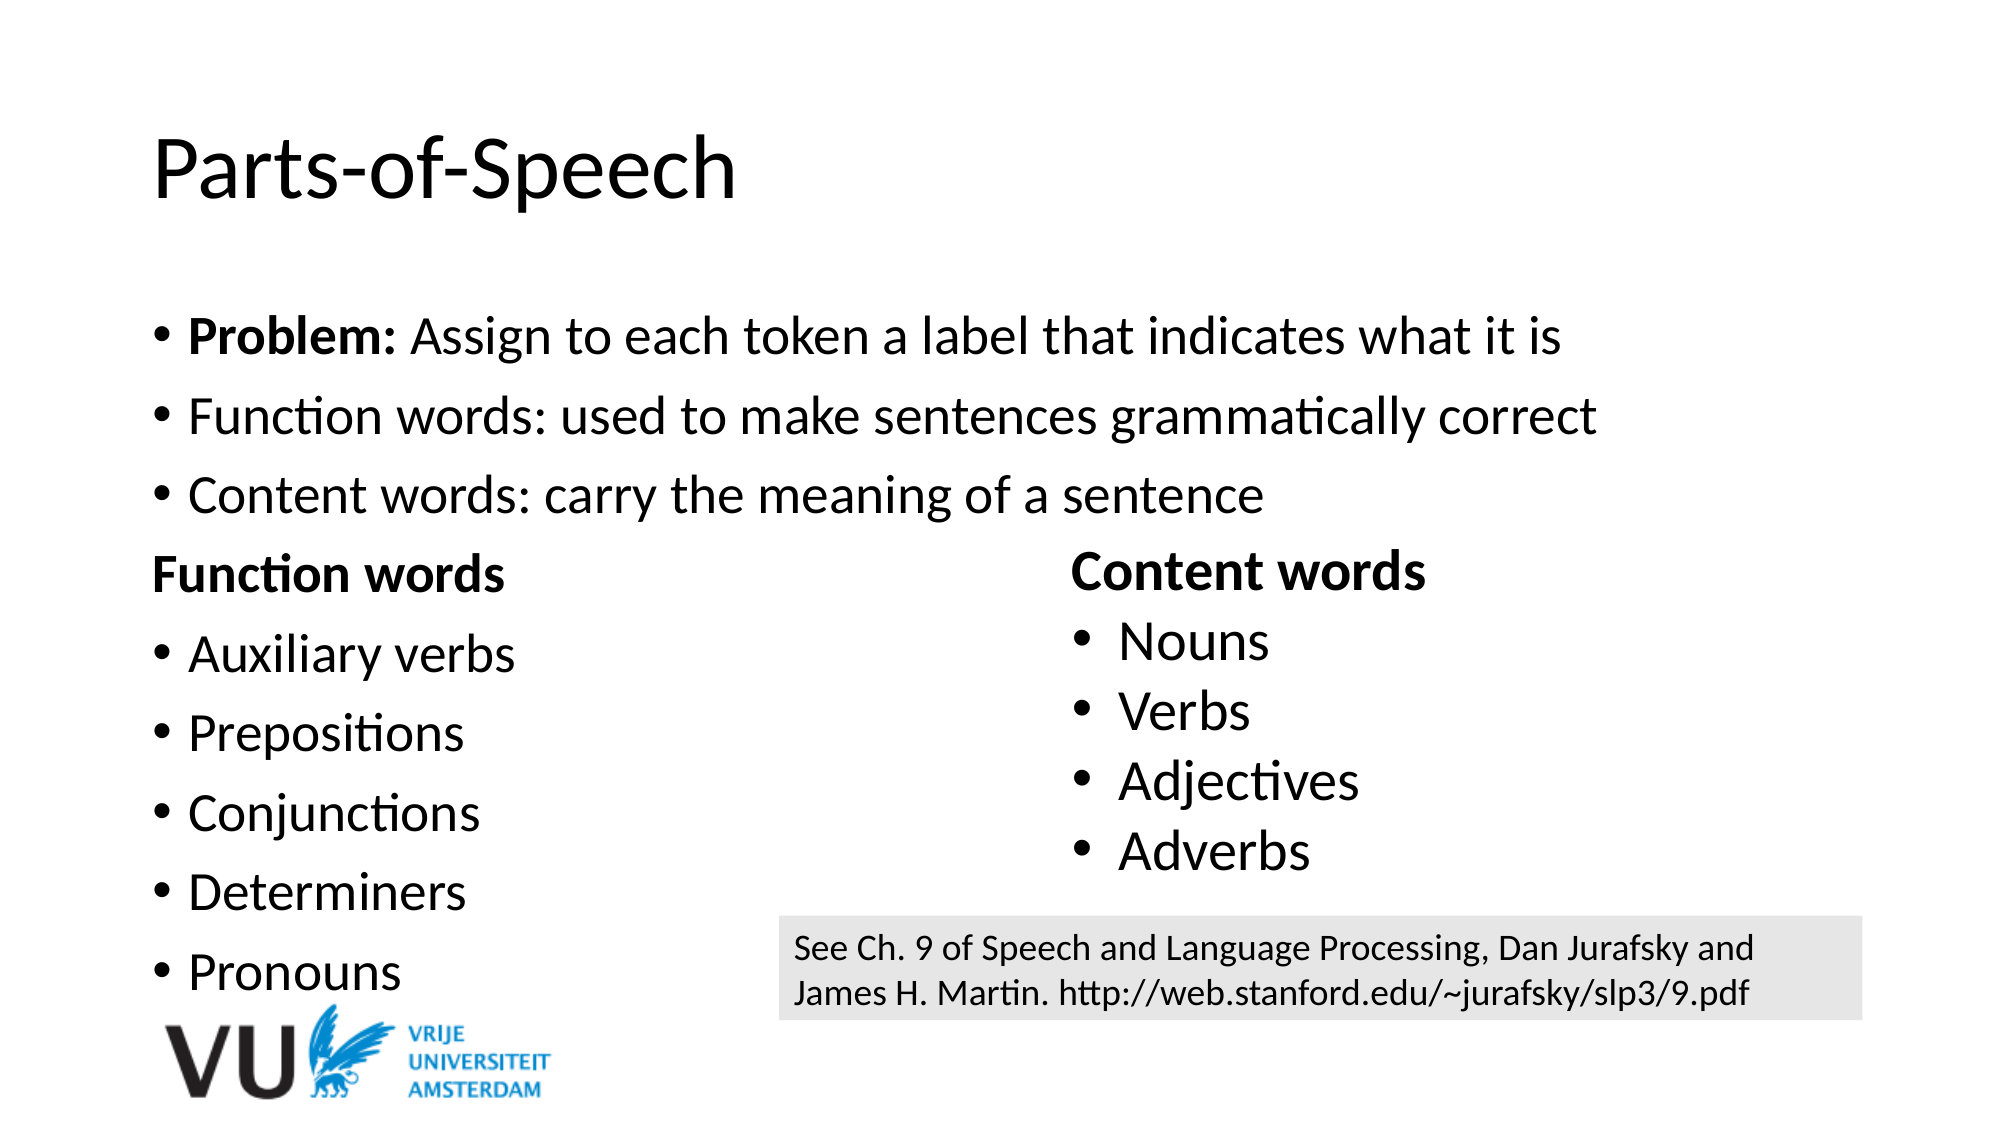

# Parts-of-Speech
Problem: Assign to each token a label that indicates what it is
Function words: used to make sentences grammatically correct
Content words: carry the meaning of a sentence
Function words
Auxiliary verbs
Prepositions
Conjunctions
Determiners
Pronouns
Content words
Nouns
Verbs
Adjectives
Adverbs
See Ch. 9 of Speech and Language Processing, Dan Jurafsky and James H. Martin. http://web.stanford.edu/~jurafsky/slp3/9.pdf